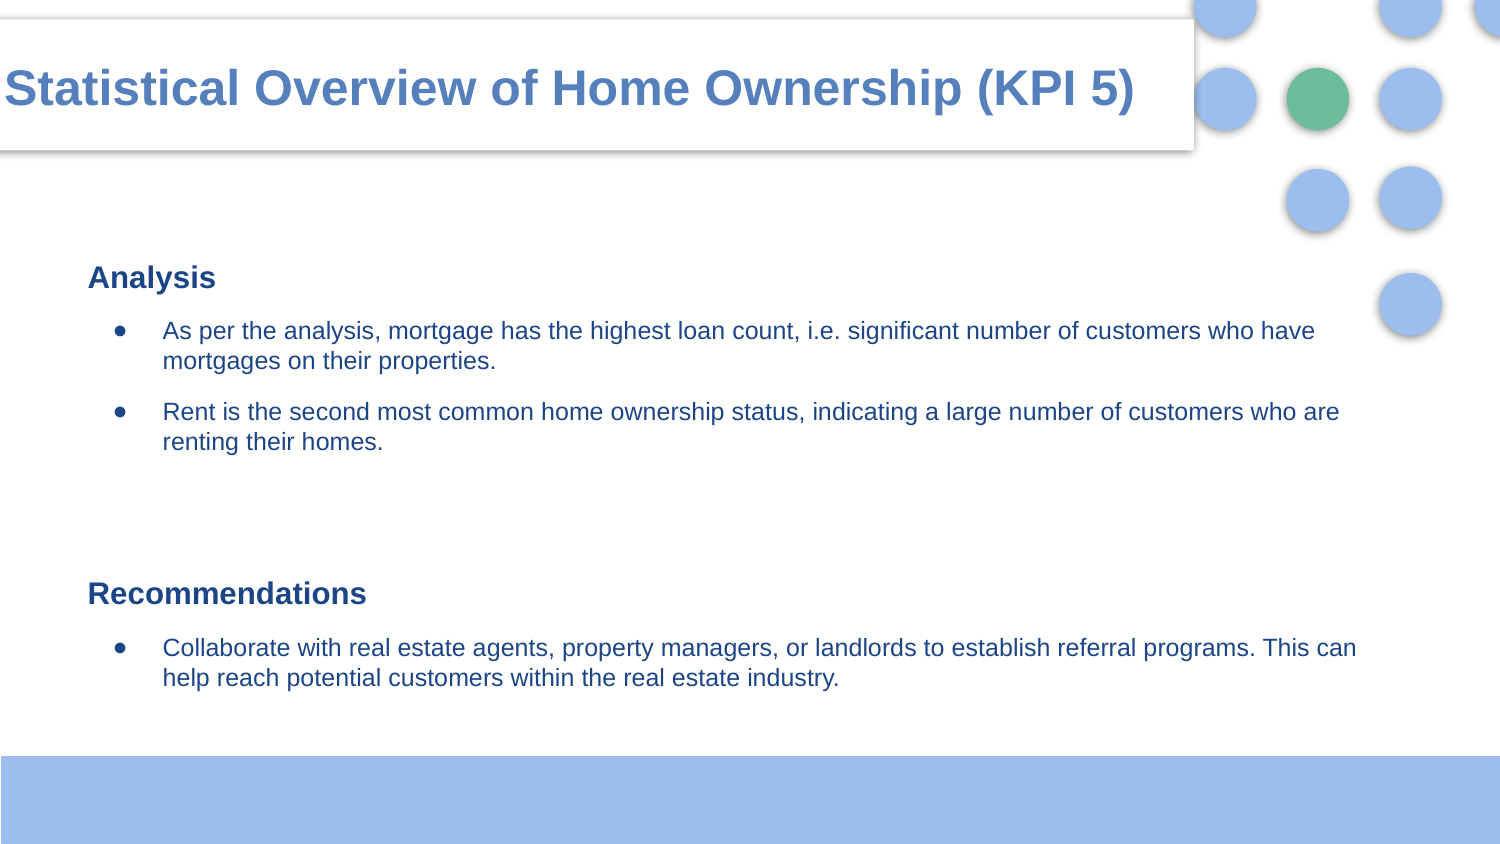

# Statistical Overview of Home Ownership (KPI 5)

Analysis
As per the analysis, mortgage has the highest loan count, i.e. significant number of customers who have mortgages on their properties.
Rent is the second most common home ownership status, indicating a large number of customers who are renting their homes.

Recommendations
Collaborate with real estate agents, property managers, or landlords to establish referral programs. This can help reach potential customers within the real estate industry.